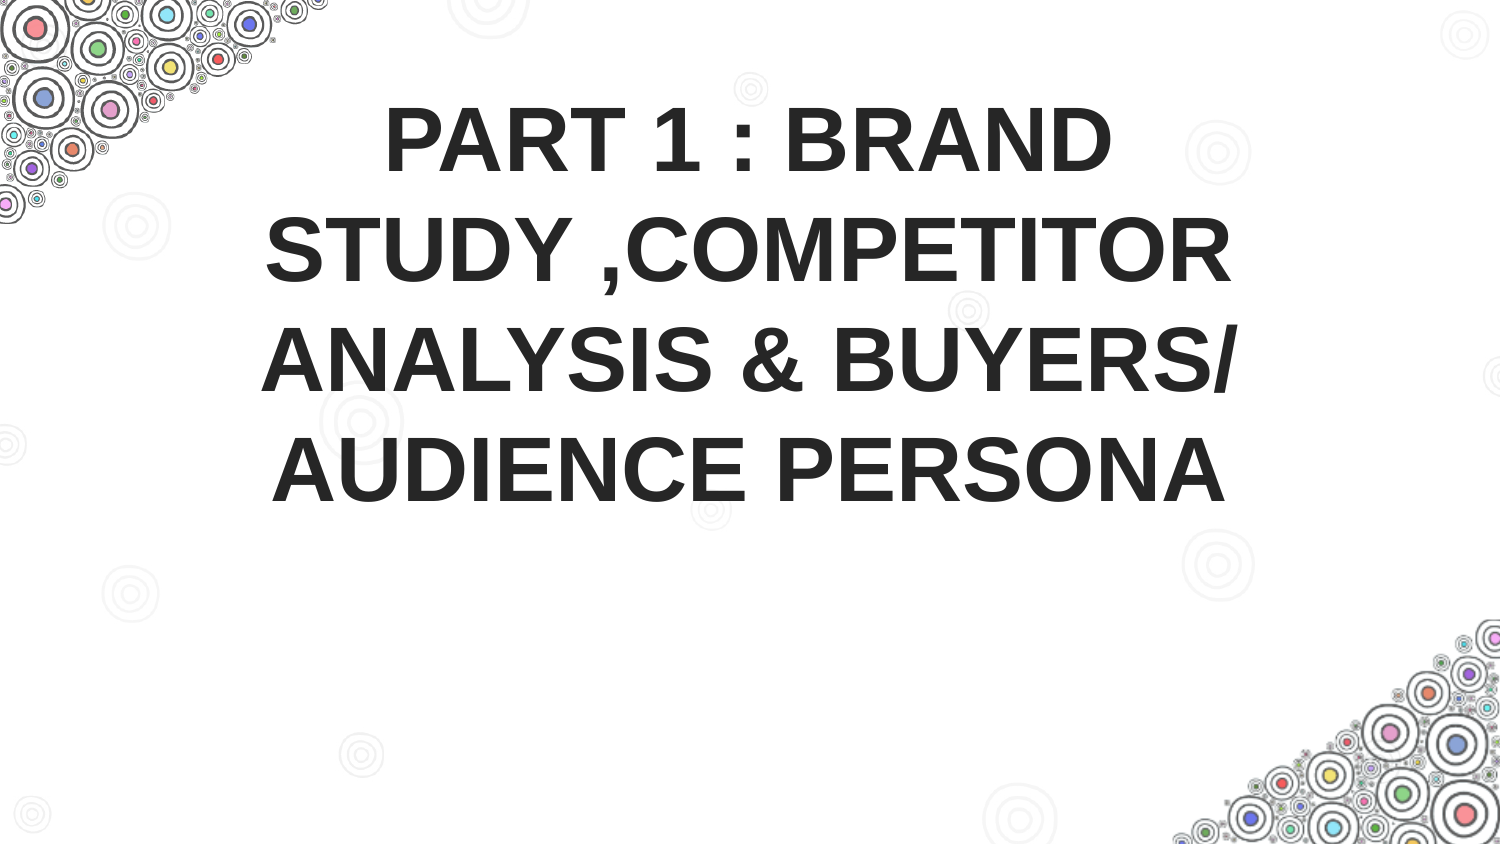

# part 1 : Brand study ,Competitor Analysis & Buyers/ Audience persona